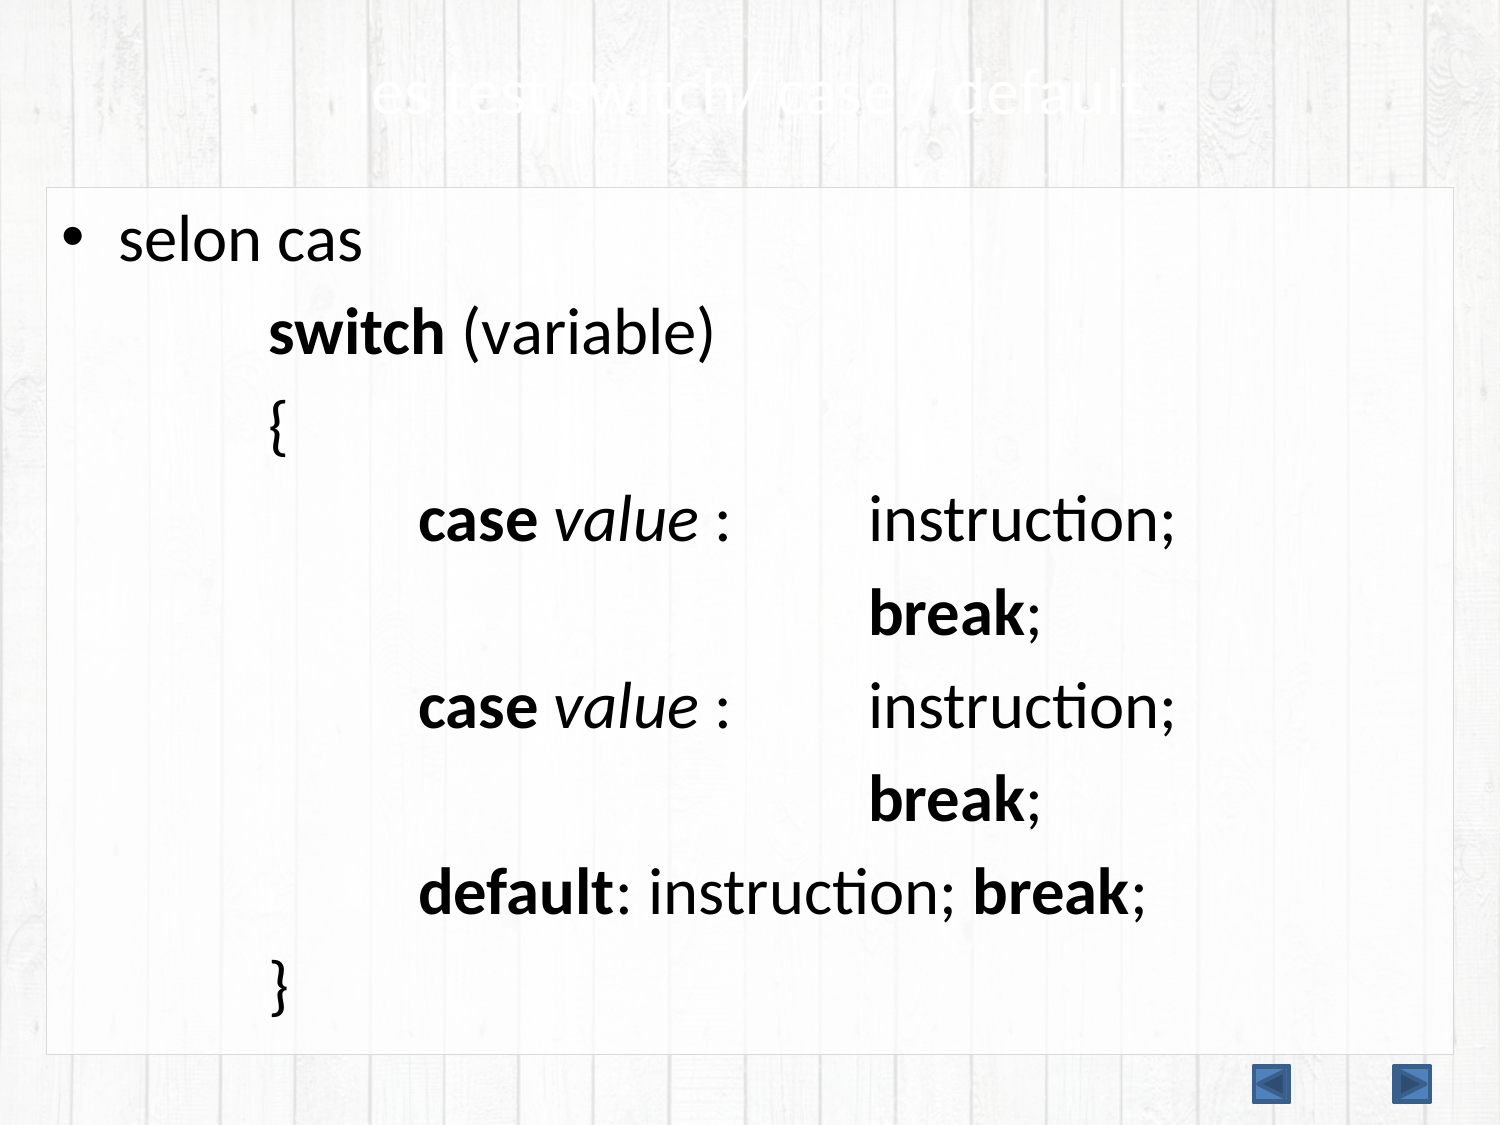

# les test switch/ case / default
selon cas
		switch (variable)
		{
			case value : 	instruction;
					 	break;
			case value : 	instruction;
					 	break;
			default: instruction; break;
		}